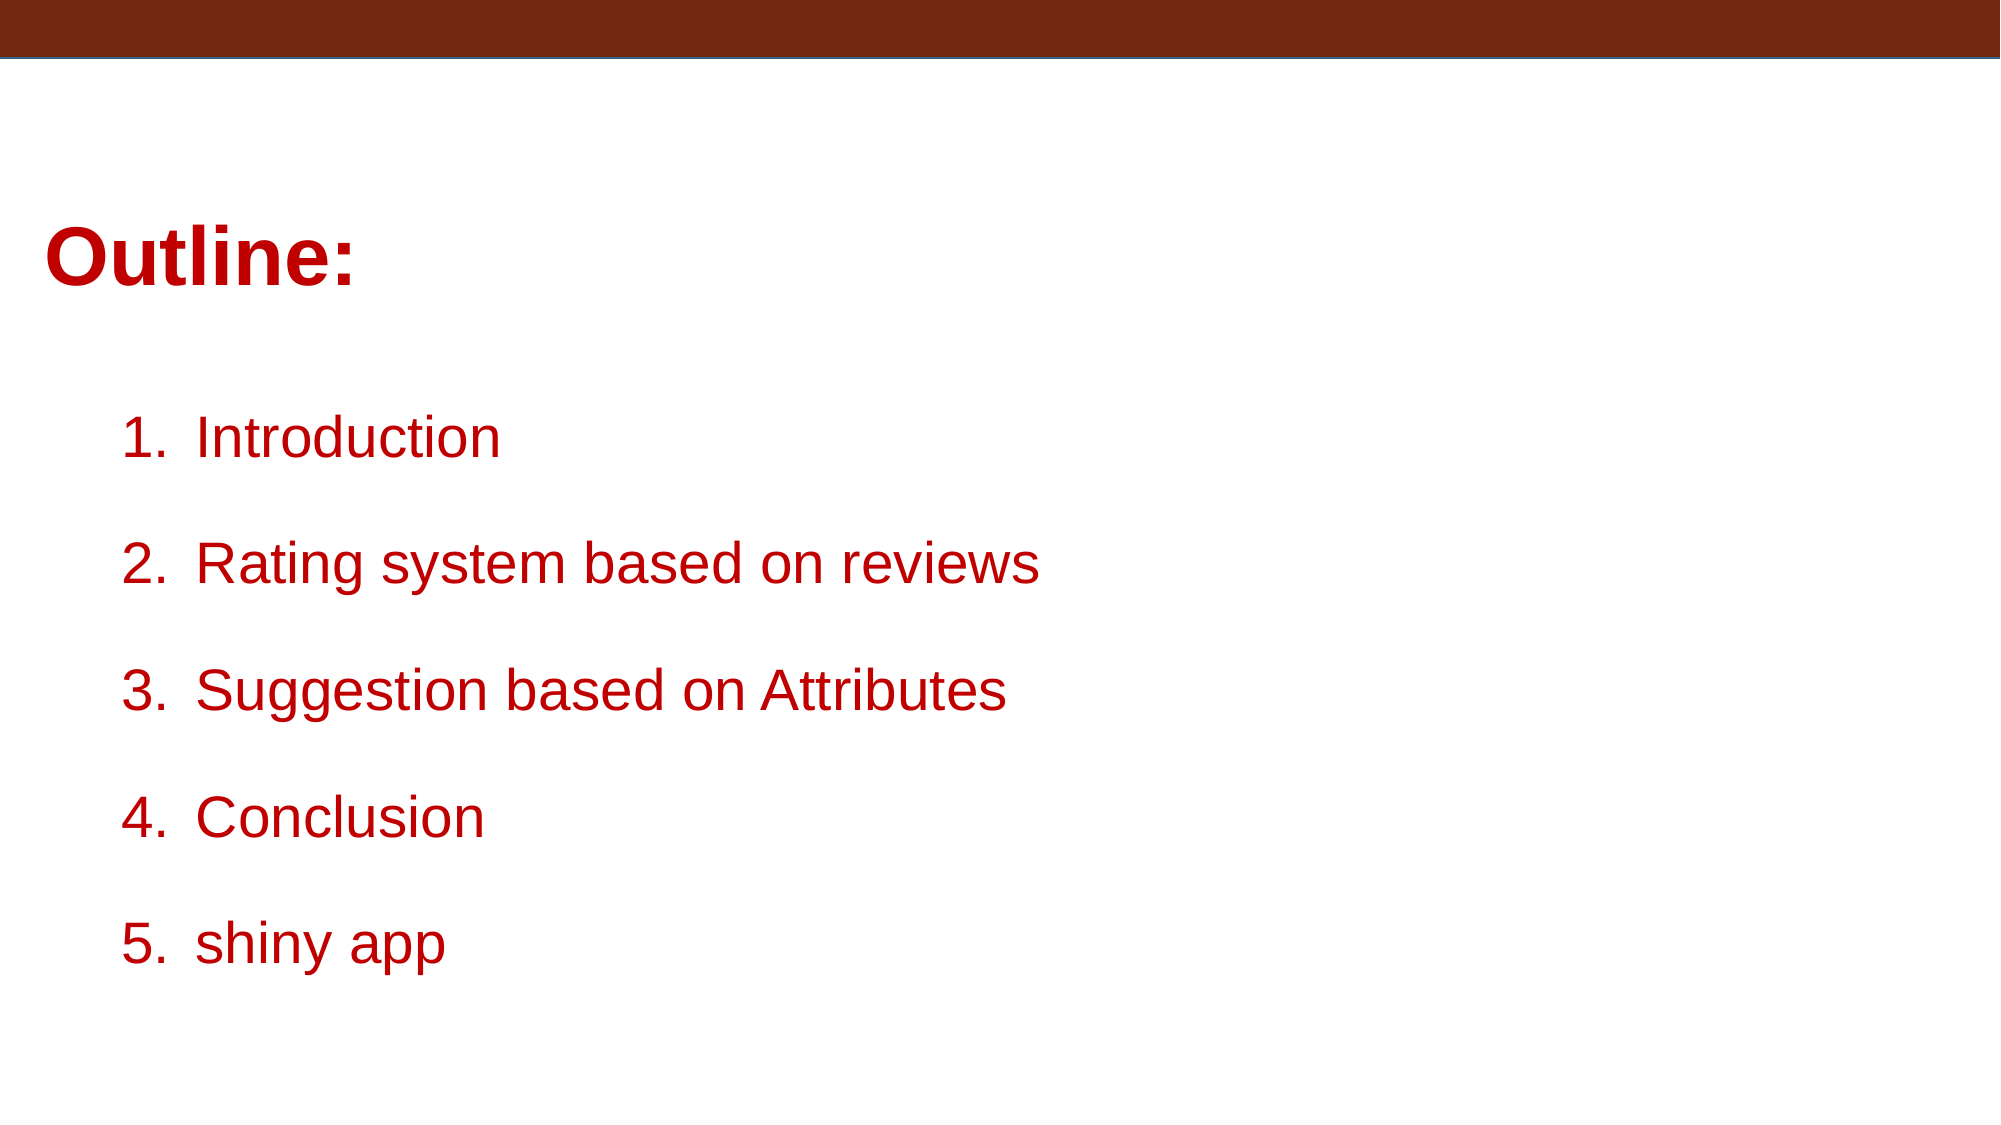

Outline:

Introduction

Rating system based on reviews

Suggestion based on Attributes

Conclusion

shiny app